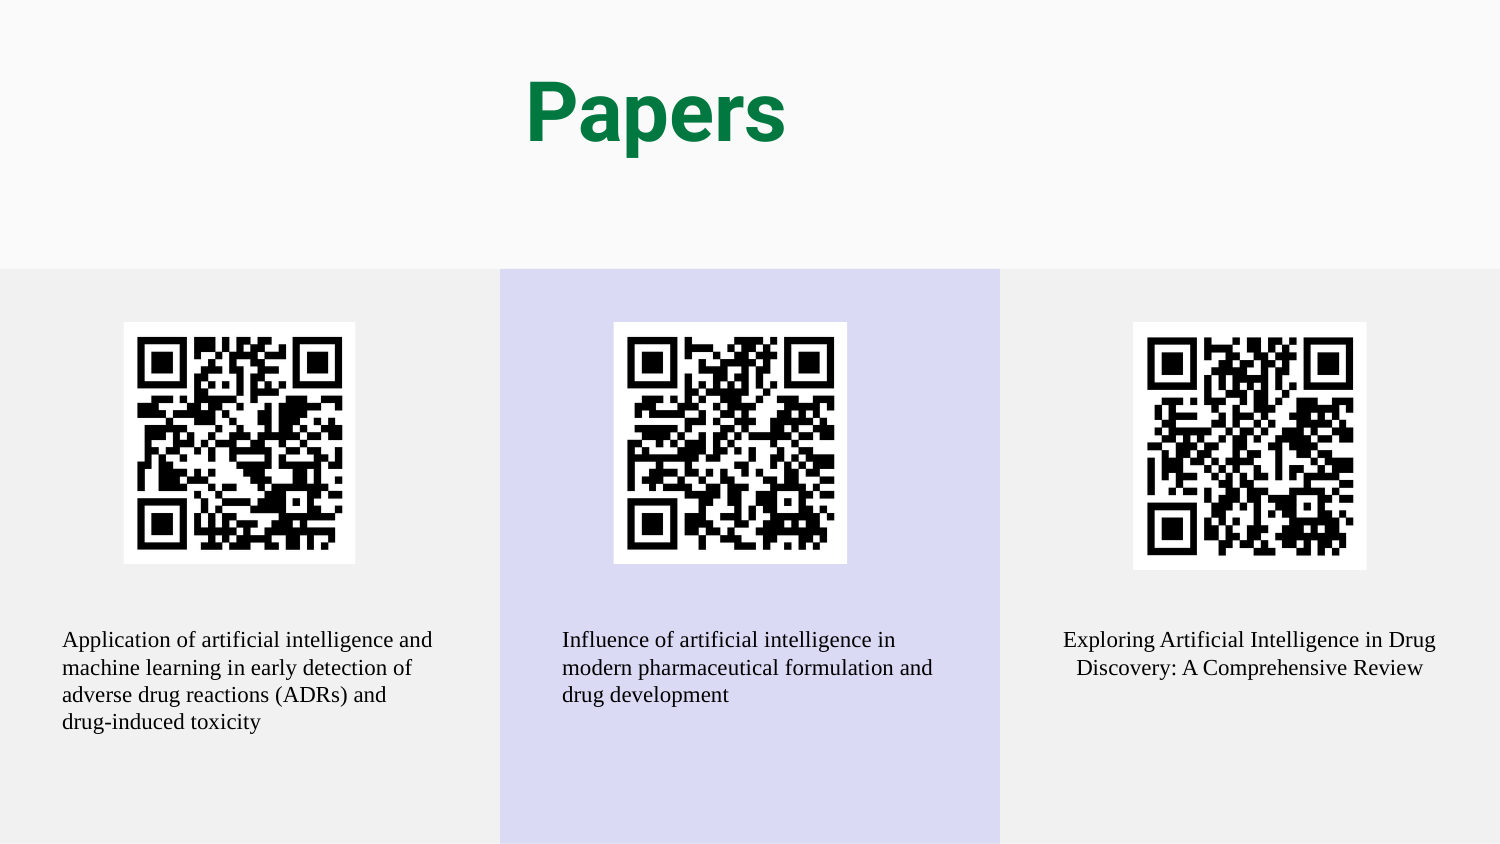

Papers

Application of artificial intelligence and machine learning in early detection of adverse drug reactions (ADRs) and drug-induced toxicity
Influence of artificial intelligence in modern pharmaceutical formulation and drug development
Exploring Artificial Intelligence in Drug Discovery: A Comprehensive Review